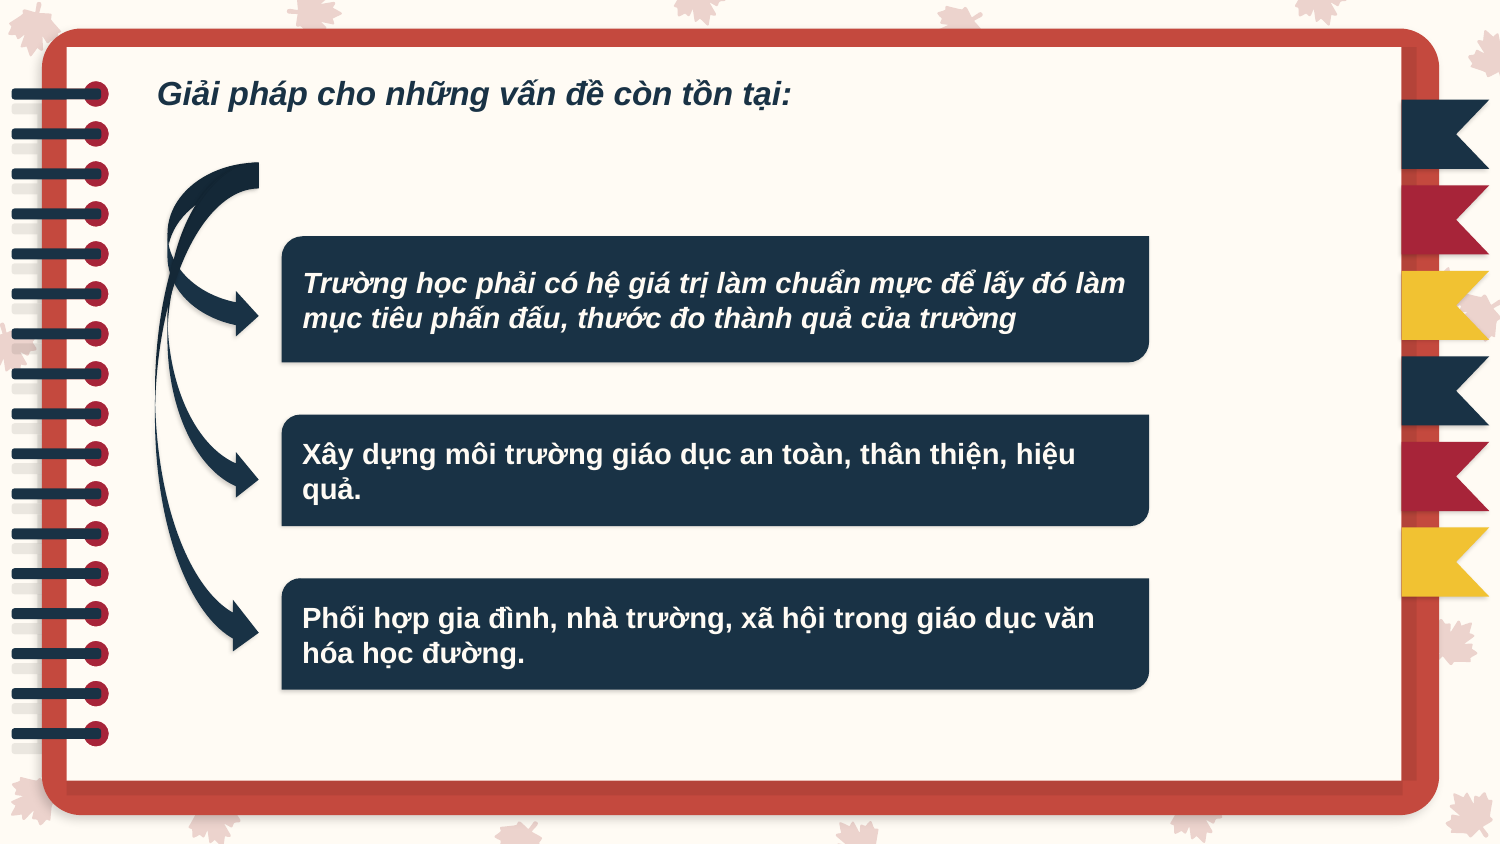

Giải pháp cho những vấn đề còn tồn tại:

Phối hợp gia đình, nhà trường, xã hội trong giáo dục văn hóa học đường.

Trường học phải có hệ giá trị làm chuẩn mực để lấy đó làm mục tiêu phấn đấu, thước đo thành quả của trường

Xây dựng môi trường giáo dục an toàn, thân thiện, hiệu quả.